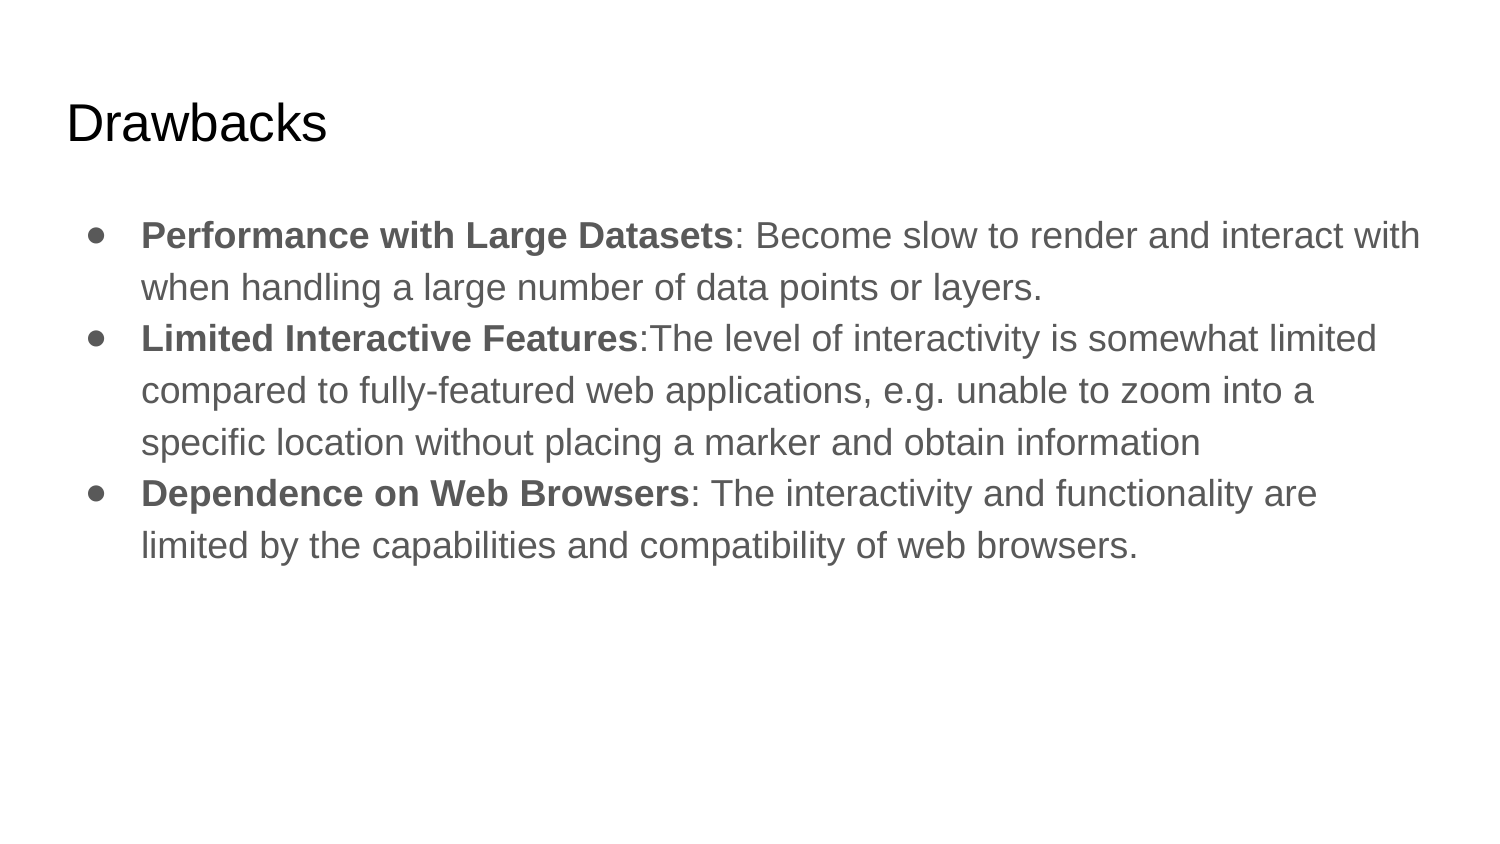

# Drawbacks
Performance with Large Datasets: Become slow to render and interact with when handling a large number of data points or layers.
Limited Interactive Features:The level of interactivity is somewhat limited compared to fully-featured web applications, e.g. unable to zoom into a specific location without placing a marker and obtain information
Dependence on Web Browsers: The interactivity and functionality are limited by the capabilities and compatibility of web browsers.